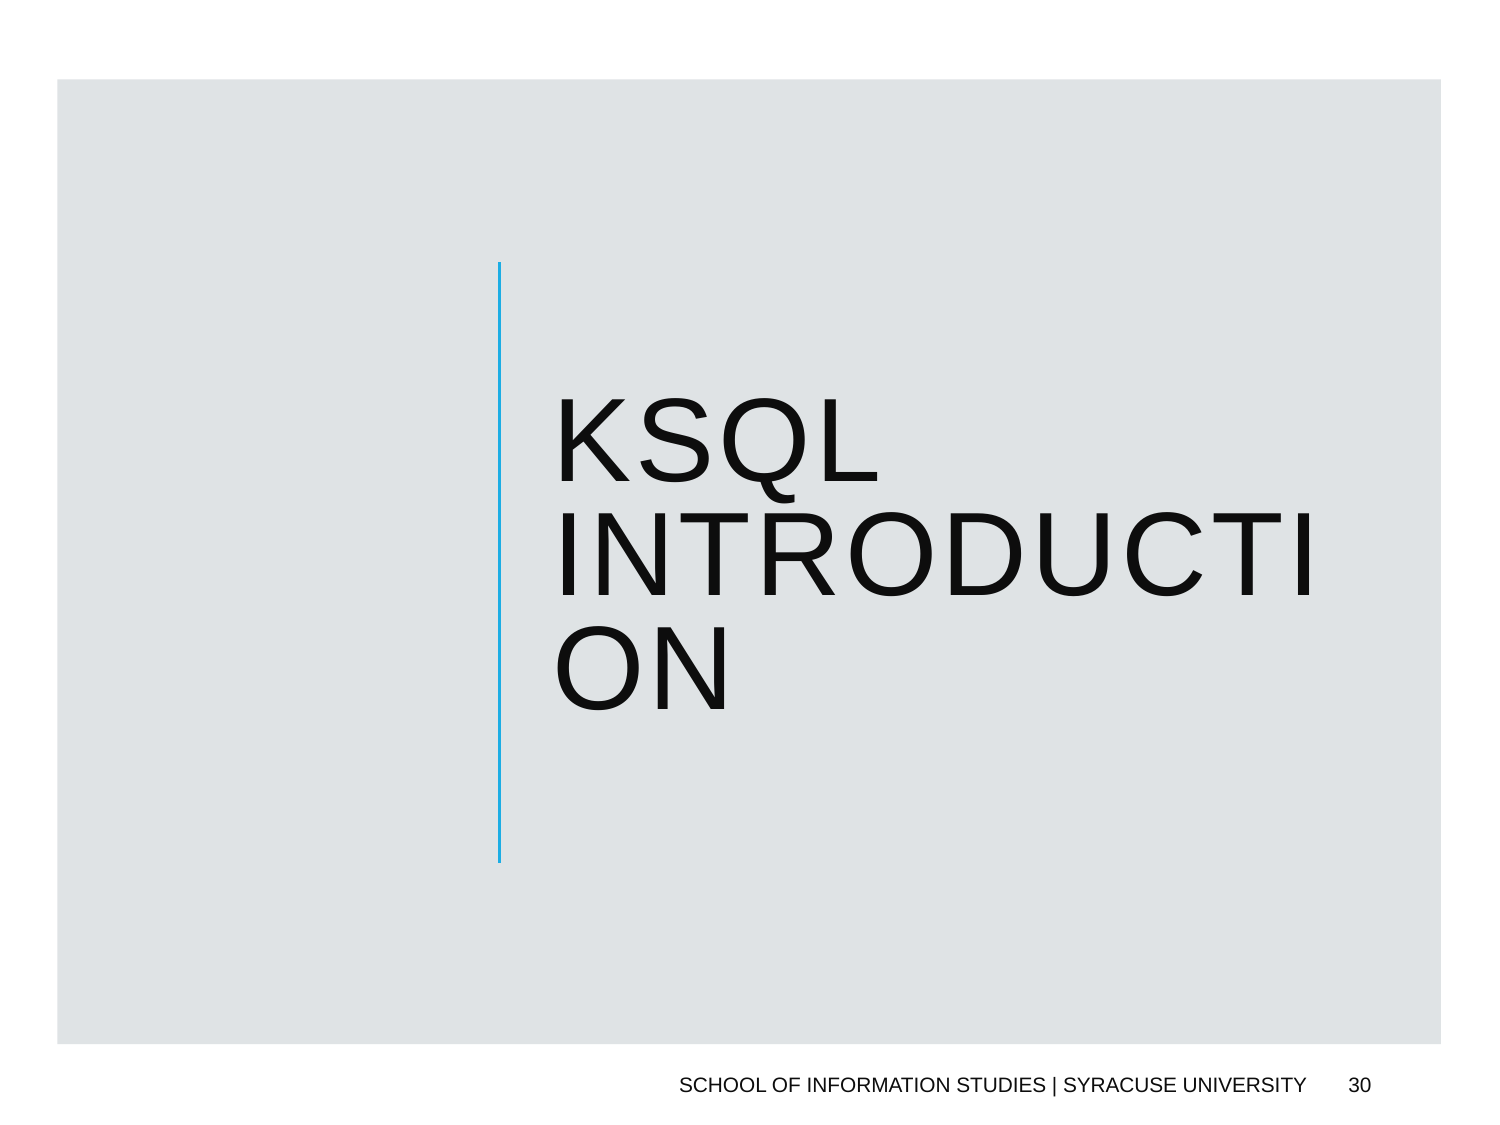

# KSQL Introduction
School of Information Studies | Syracuse University
30